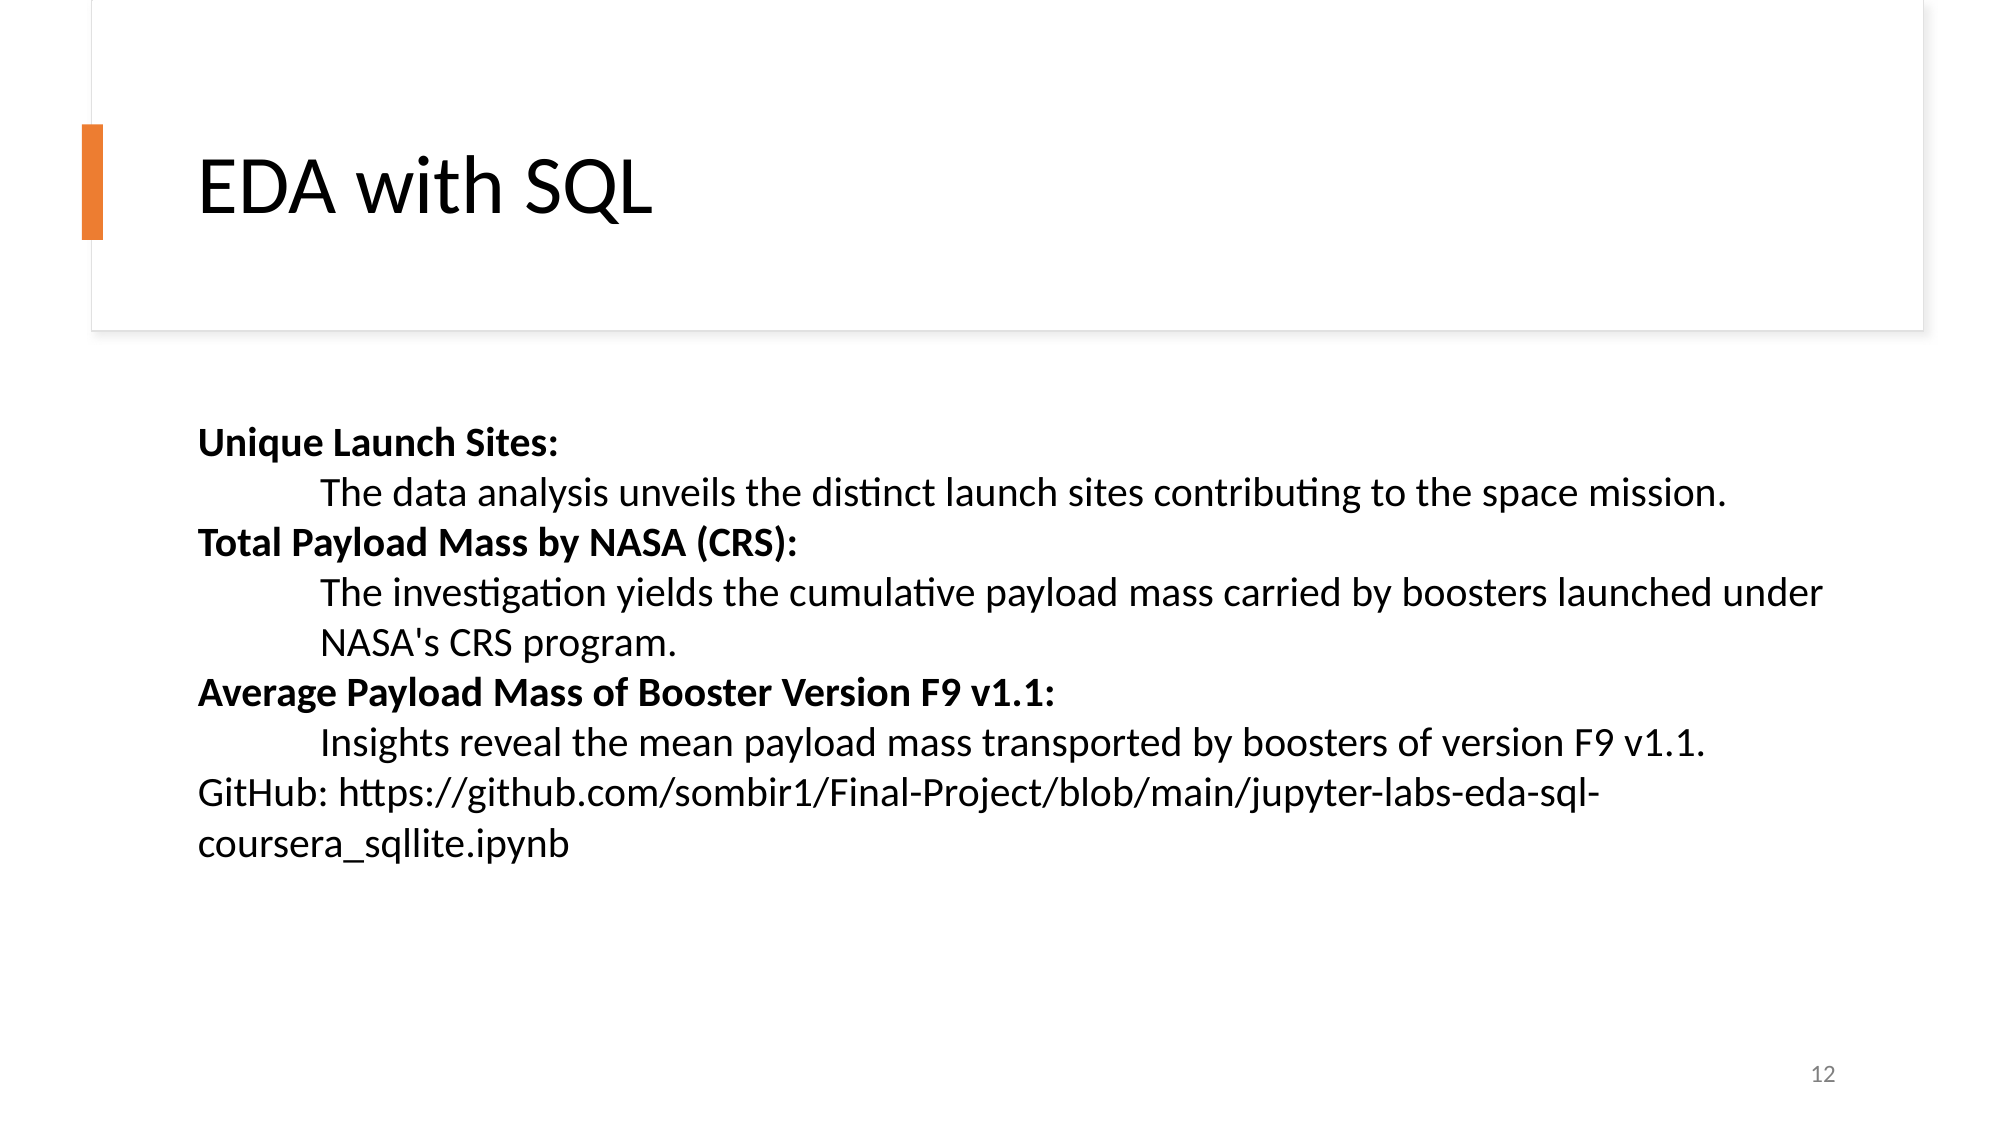

EDA with SQL

Unique Launch Sites:
The data analysis unveils the distinct launch sites contributing to the space mission.
Total Payload Mass by NASA (CRS):
The investigation yields the cumulative payload mass carried by boosters launched under NASA's CRS program.
Average Payload Mass of Booster Version F9 v1.1:
Insights reveal the mean payload mass transported by boosters of version F9 v1.1.
GitHub: https://github.com/sombir1/Final-Project/blob/main/jupyter-labs-eda-sql-coursera_sqllite.ipynb

12